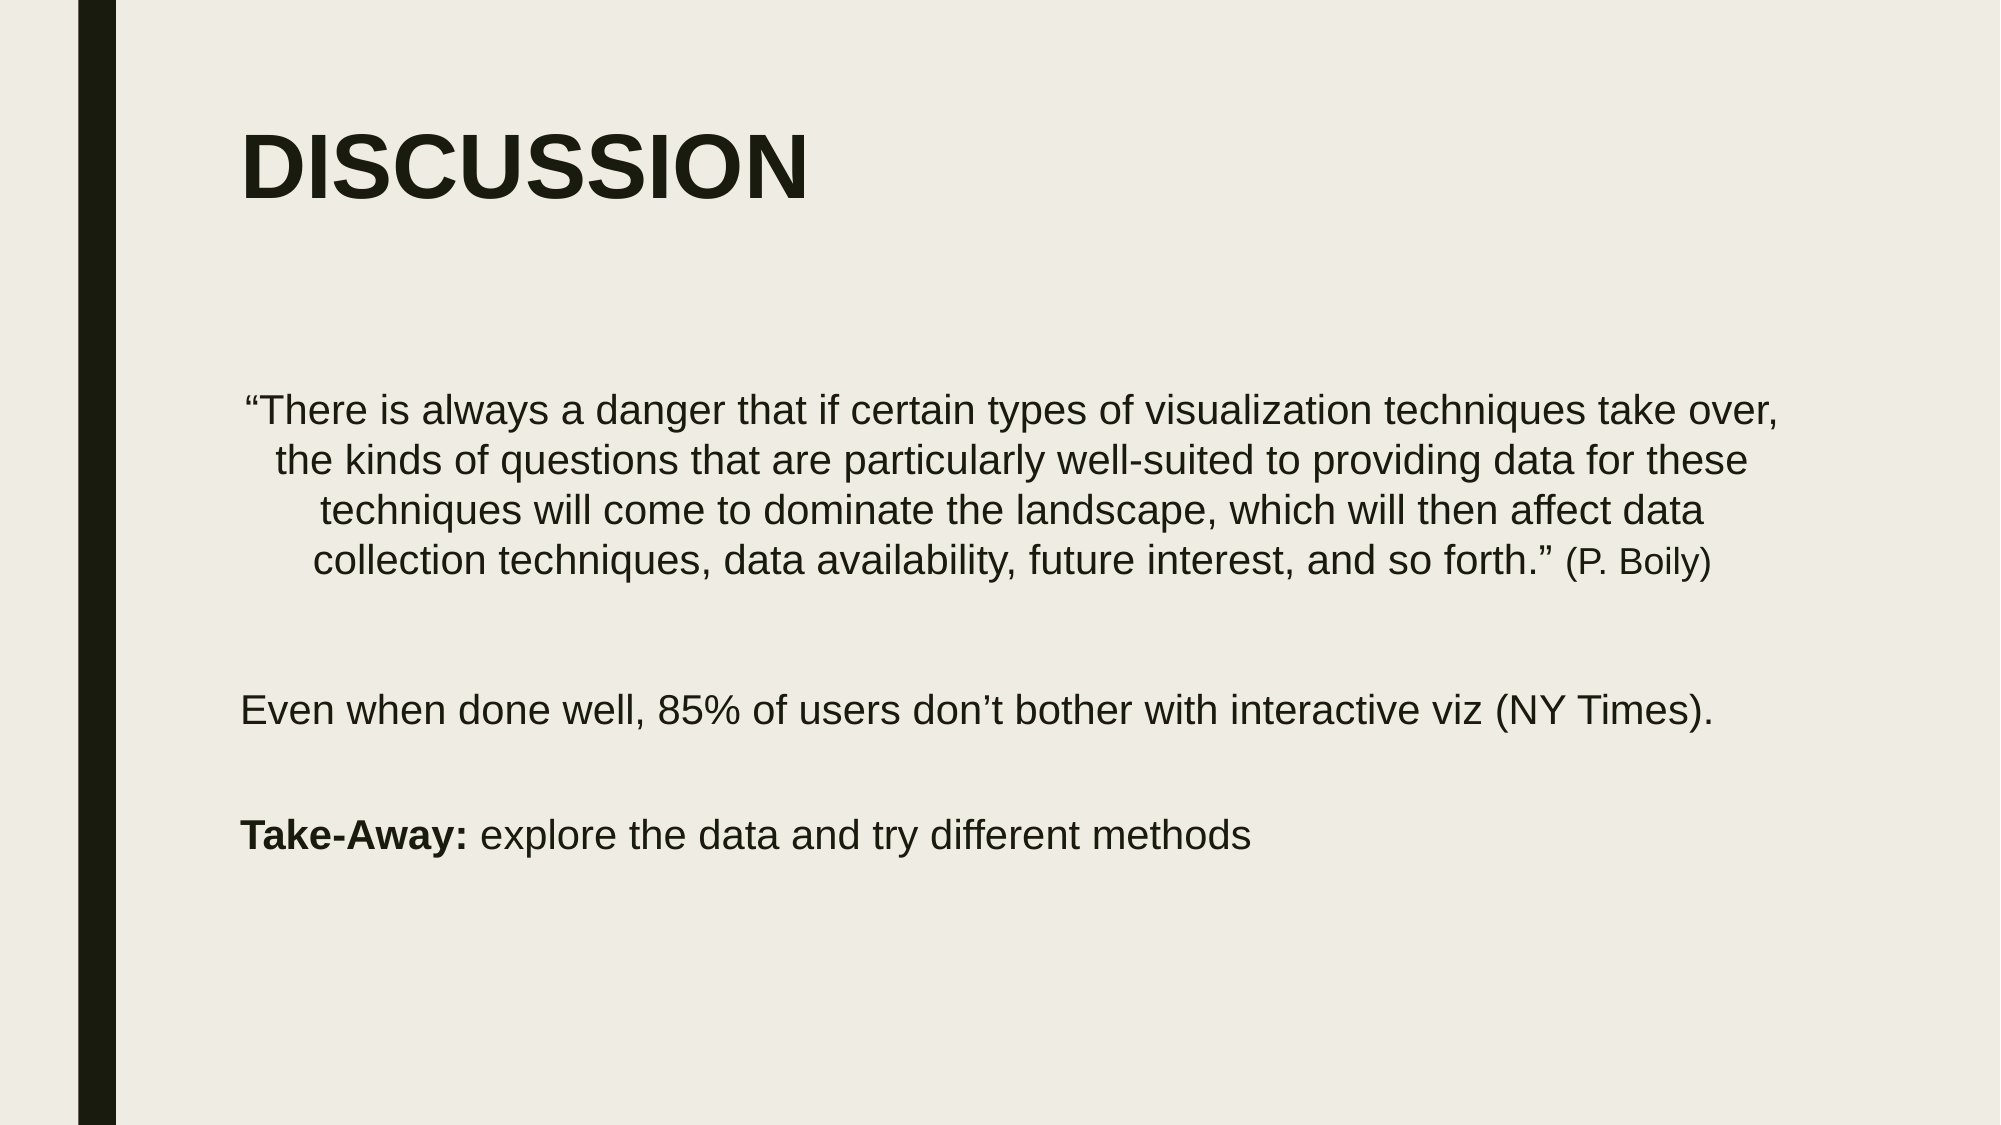

# DISCUSSION
“There is always a danger that if certain types of visualization techniques take over, the kinds of questions that are particularly well-suited to providing data for these techniques will come to dominate the landscape, which will then affect data collection techniques, data availability, future interest, and so forth.” (P. Boily)

Even when done well, 85% of users don’t bother with interactive viz (NY Times).

Take-Away: explore the data and try different methods